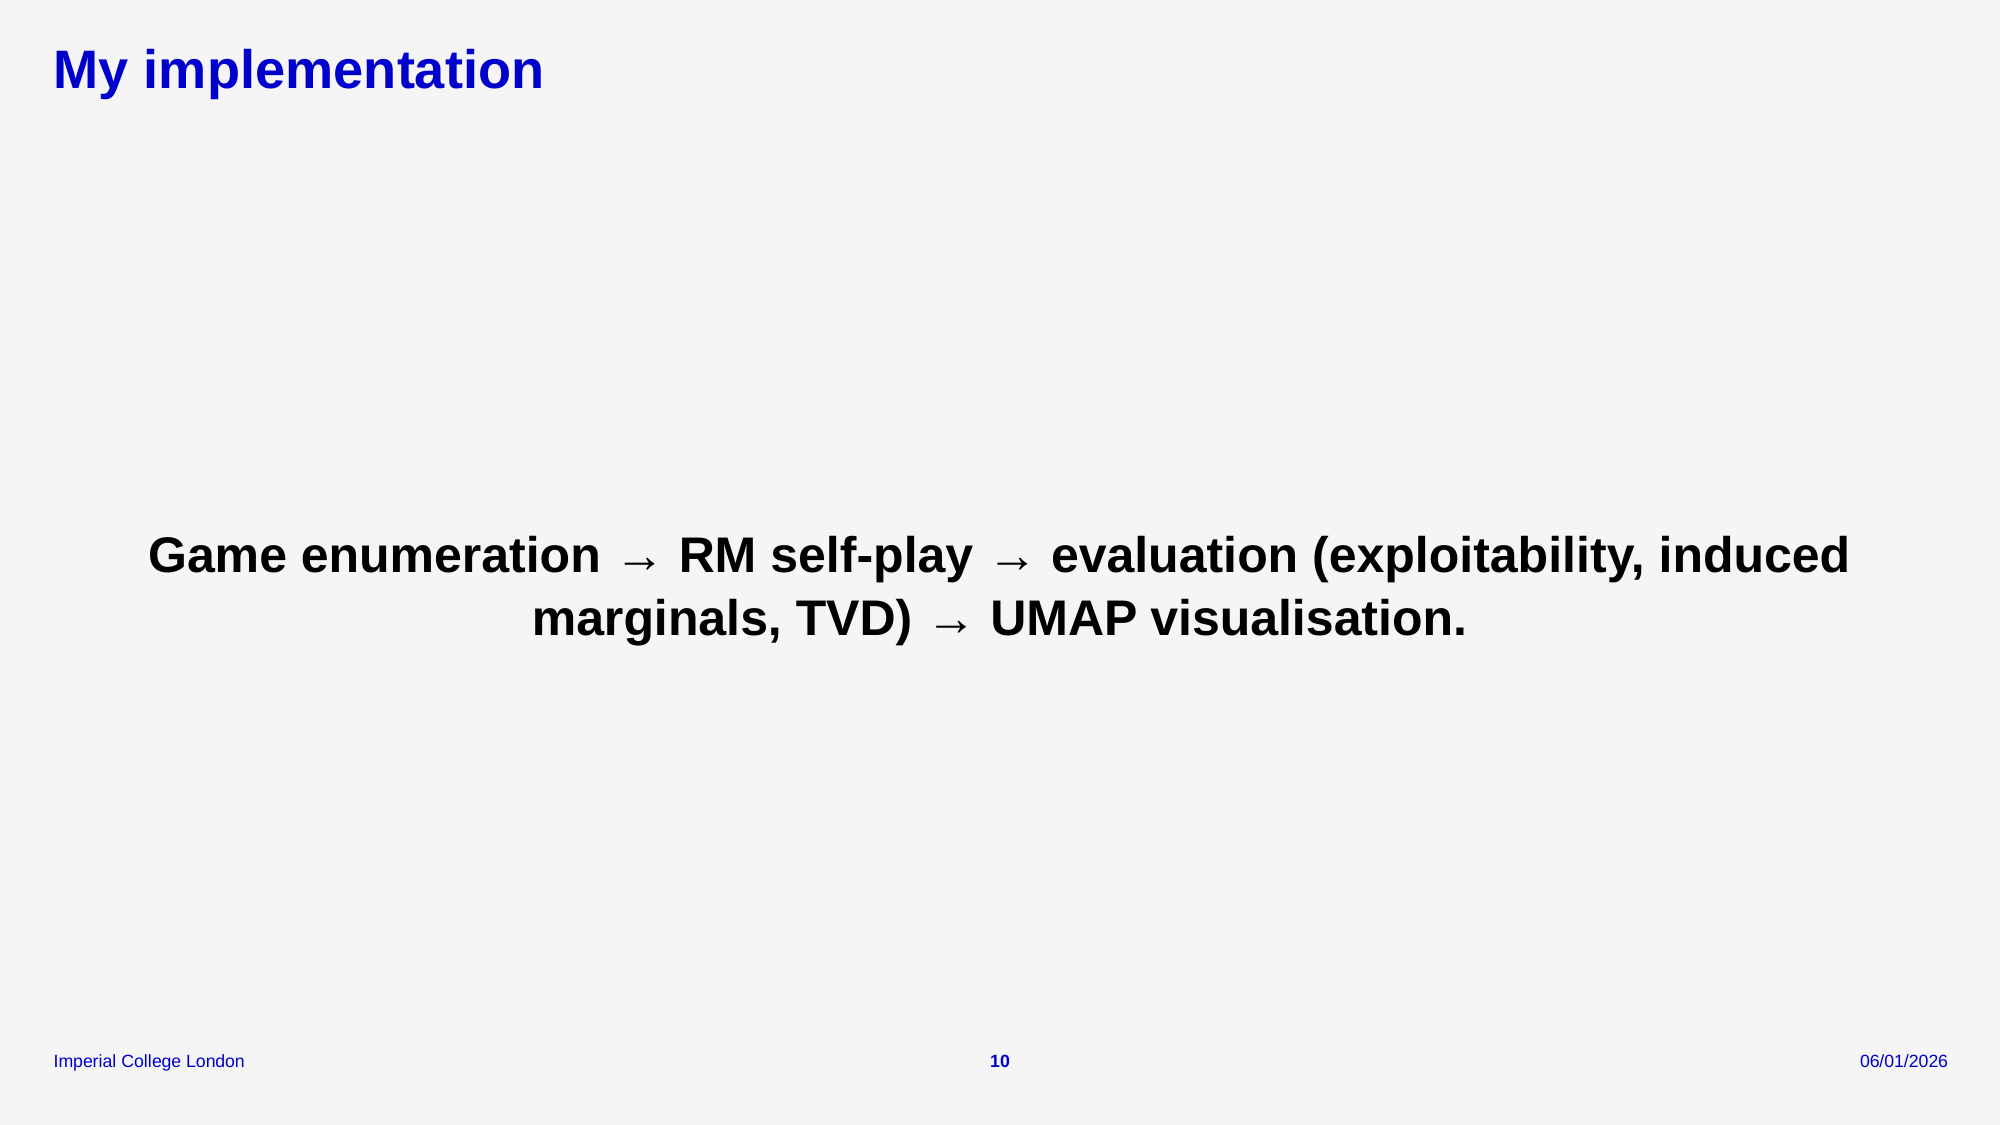

# My implementation

Game enumeration → RM self-play → evaluation (exploitability, induced marginals, TVD) → UMAP visualisation.

10
06/01/2026